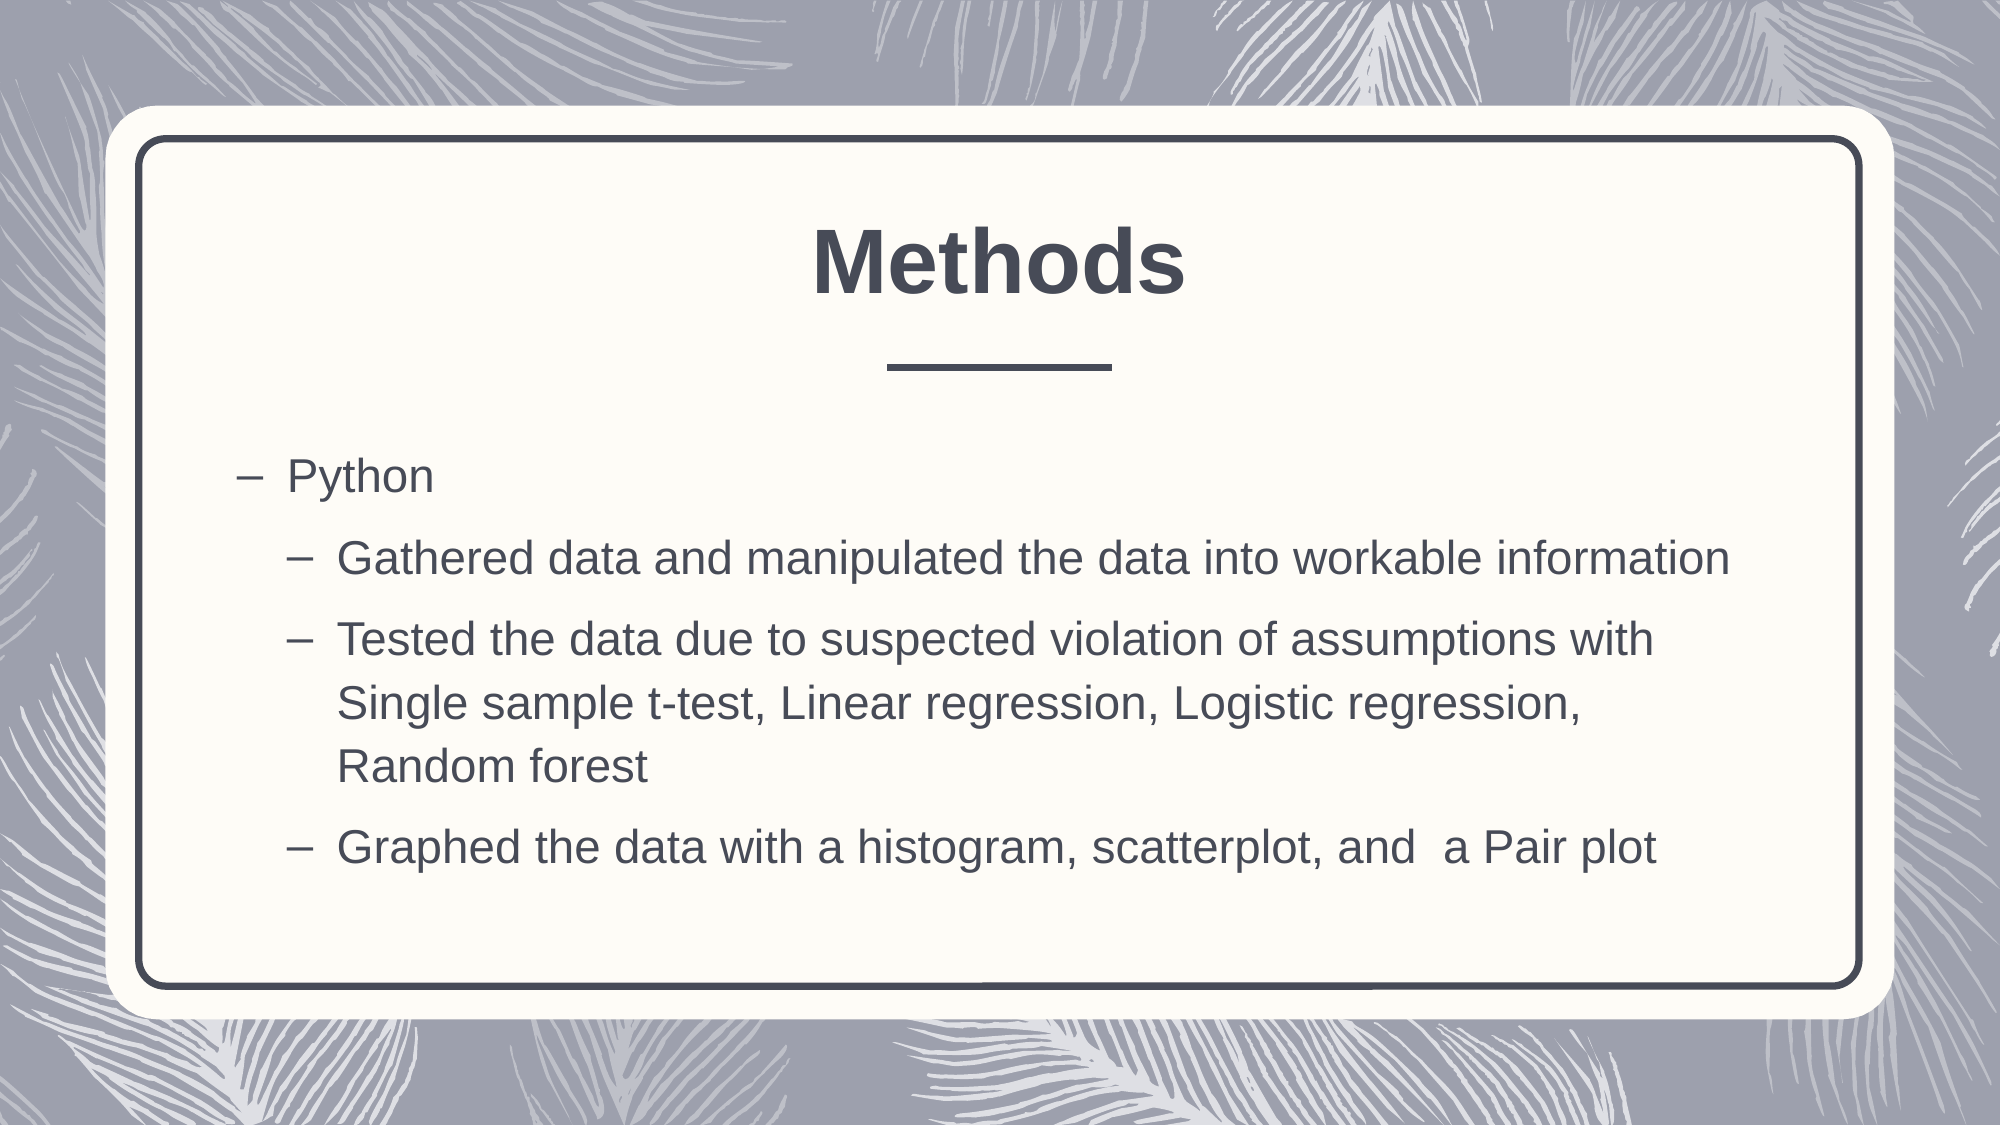

# Methods
Python
Gathered data and manipulated the data into workable information
Tested the data due to suspected violation of assumptions with  Single sample t-test, Linear regression, Logistic regression, Random forest
Graphed the data with a histogram, scatterplot, and  a Pair plot